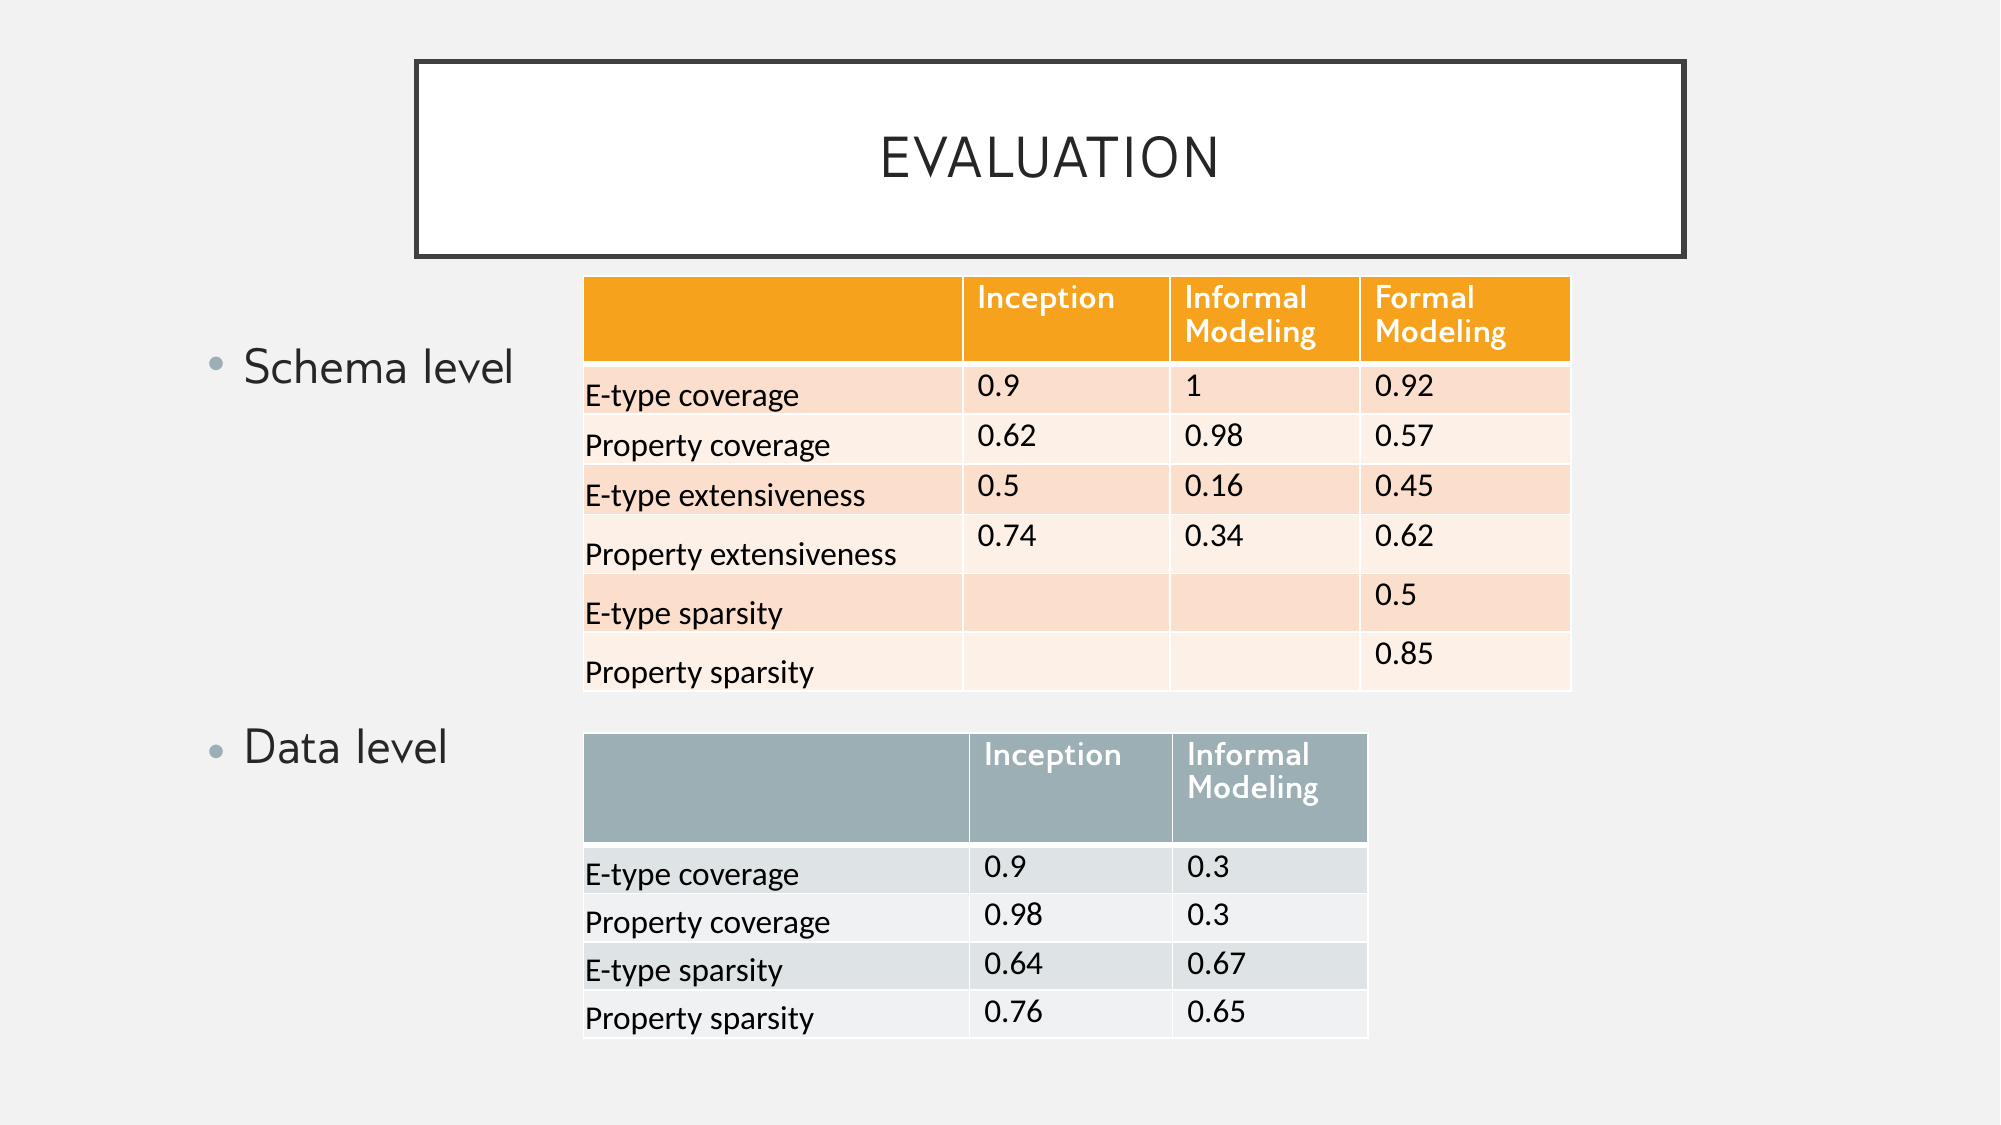

# Evaluation
|  | Inception | Informal Modeling | Formal Modeling |
| --- | --- | --- | --- |
| E-type coverage | 0.9 | 1 | 0.92 |
| Property coverage | 0.62 | 0.98 | 0.57 |
| E-type extensiveness | 0.5 | 0.16 | 0.45 |
| Property extensiveness | 0.74 | 0.34 | 0.62 |
| E-type sparsity |  |  | 0.5 |
| Property sparsity |  |  | 0.85 |
Schema level

Data level

|  | Inception | Informal Modeling |
| --- | --- | --- |
| E-type coverage | 0.9 | 0.3 |
| Property coverage | 0.98 | 0.3 |
| E-type sparsity | 0.64 | 0.67 |
| Property sparsity | 0.76 | 0.65 |